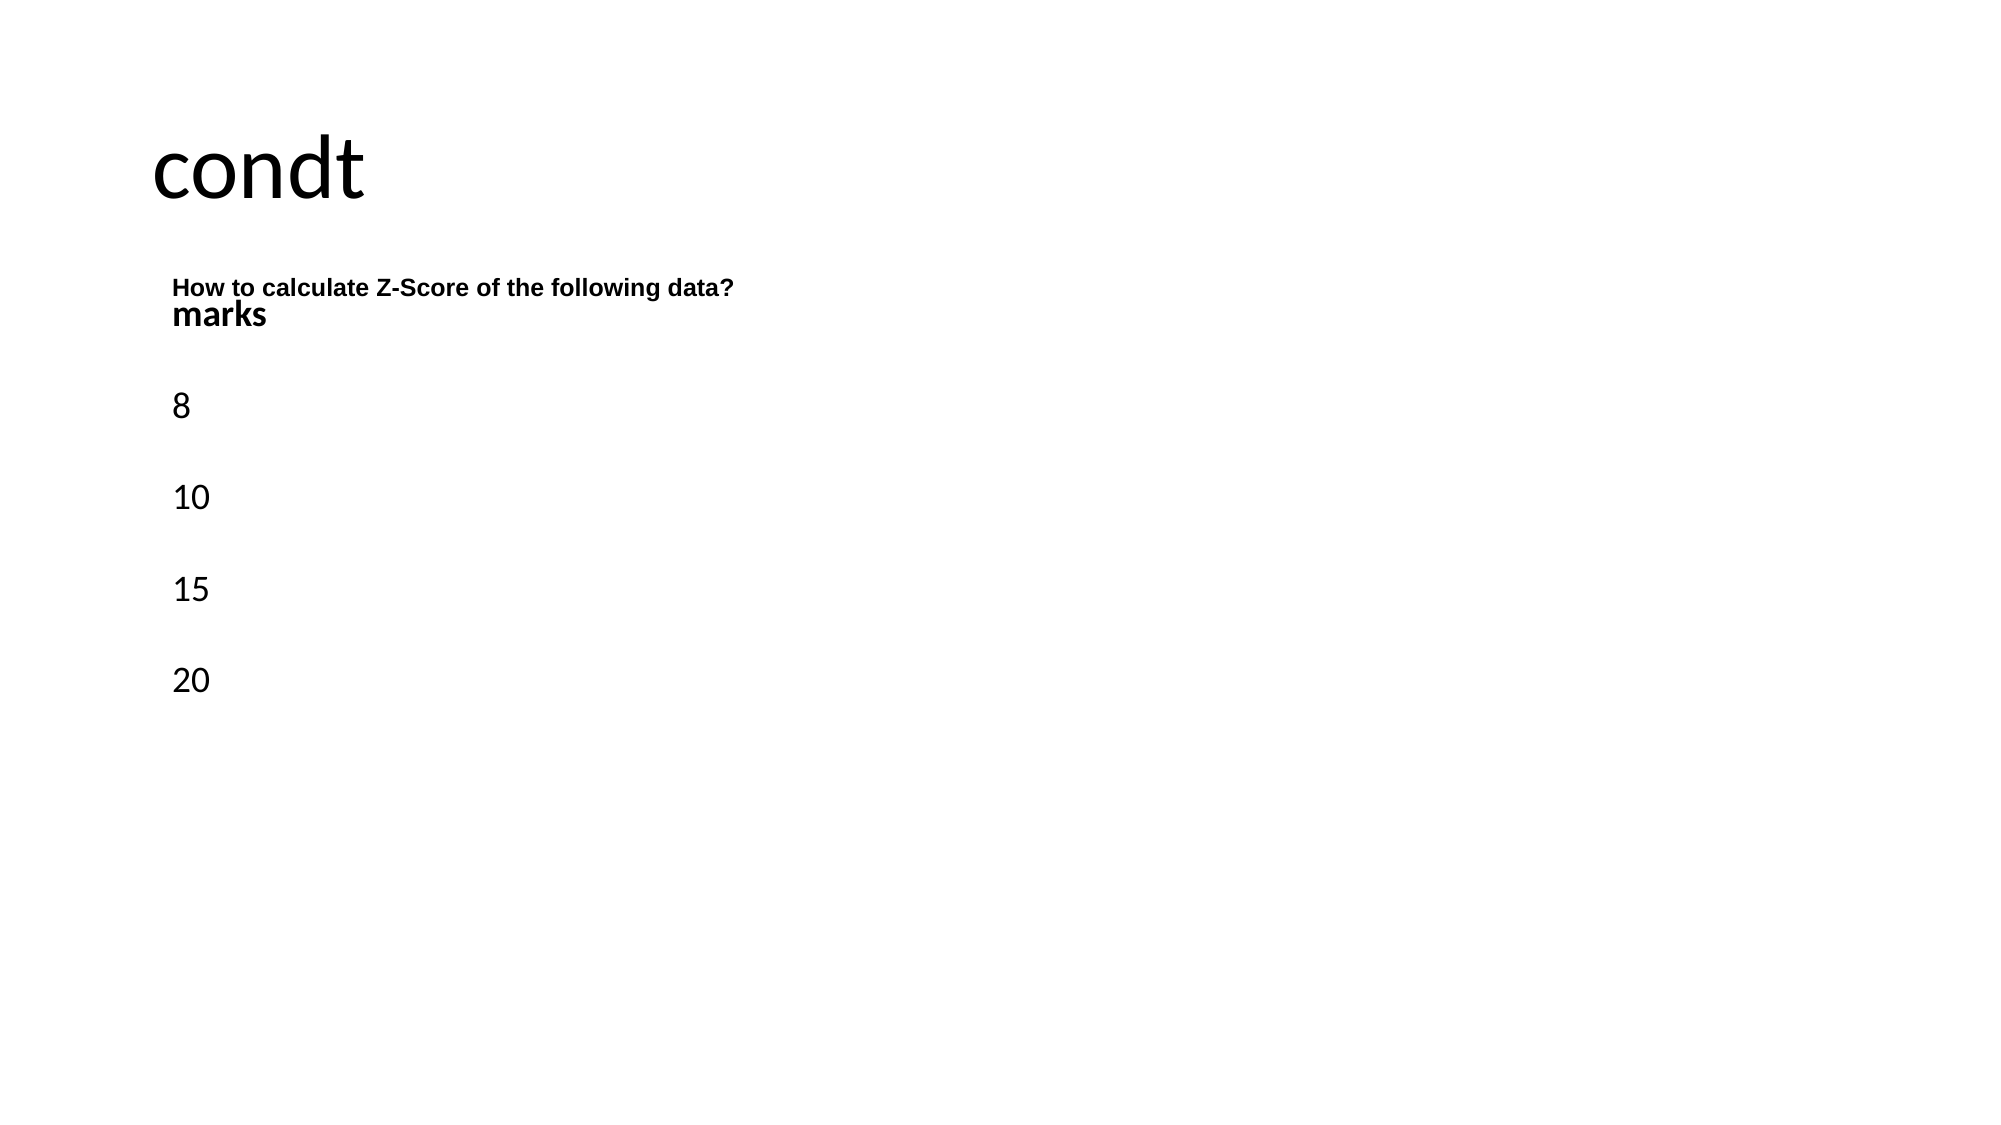

# condt
How to calculate Z-Score of the following data?

| marks |
| --- |
| 8 |
| 10 |
| 15 |
| 20 |